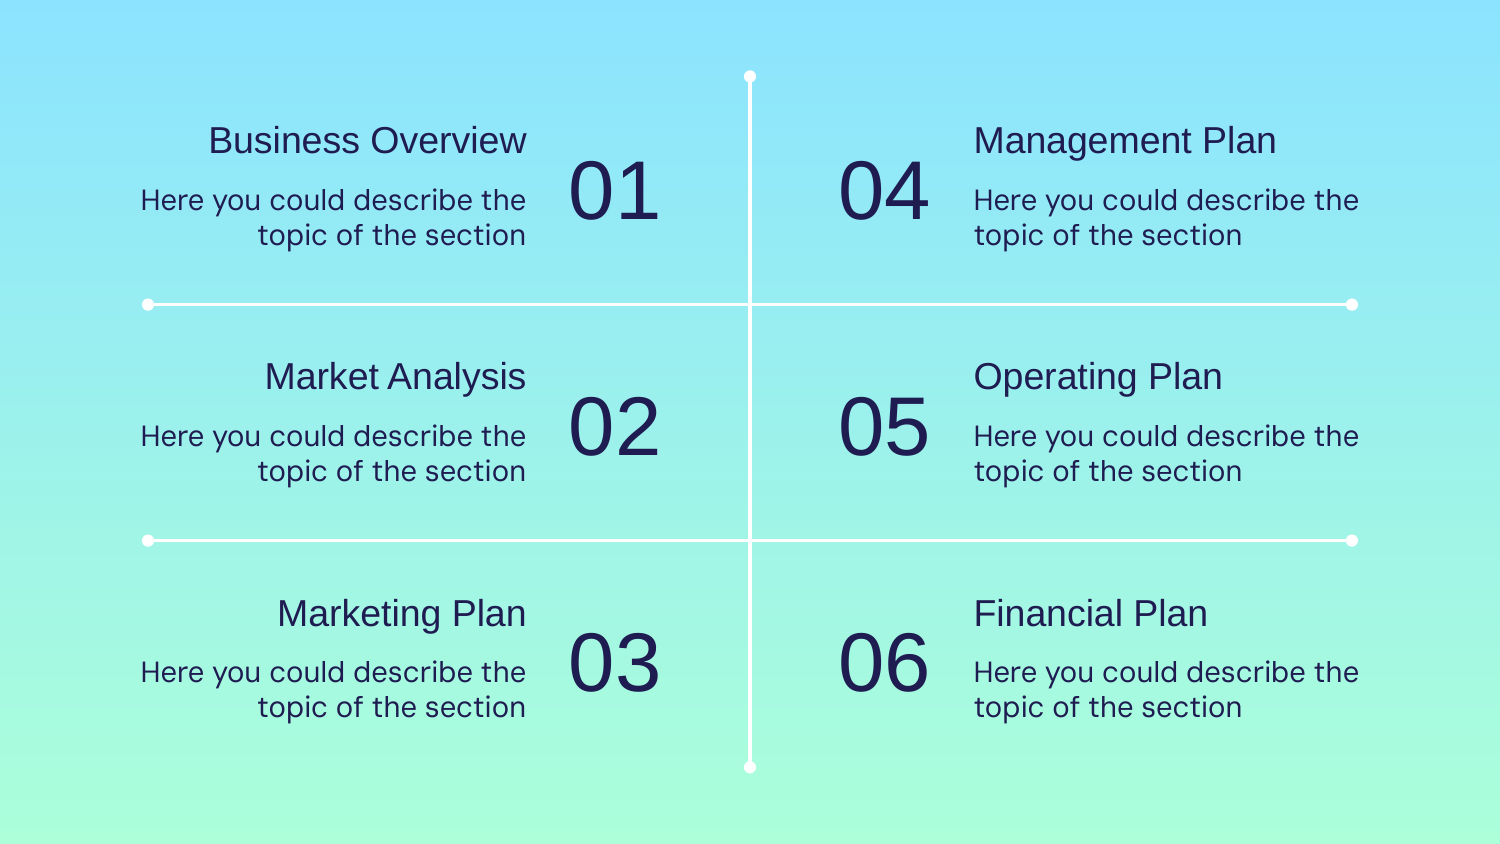

# Business Overview
Management Plan
01
04
Here you could describe the
topic of the section
Here you could describe the
topic of the section
Market Analysis
Operating Plan
02
05
Here you could describe the
topic of the section
Here you could describe the
topic of the section
Marketing Plan
Financial Plan
03
06
Here you could describe the
topic of the section

Here you could describe the
topic of the section